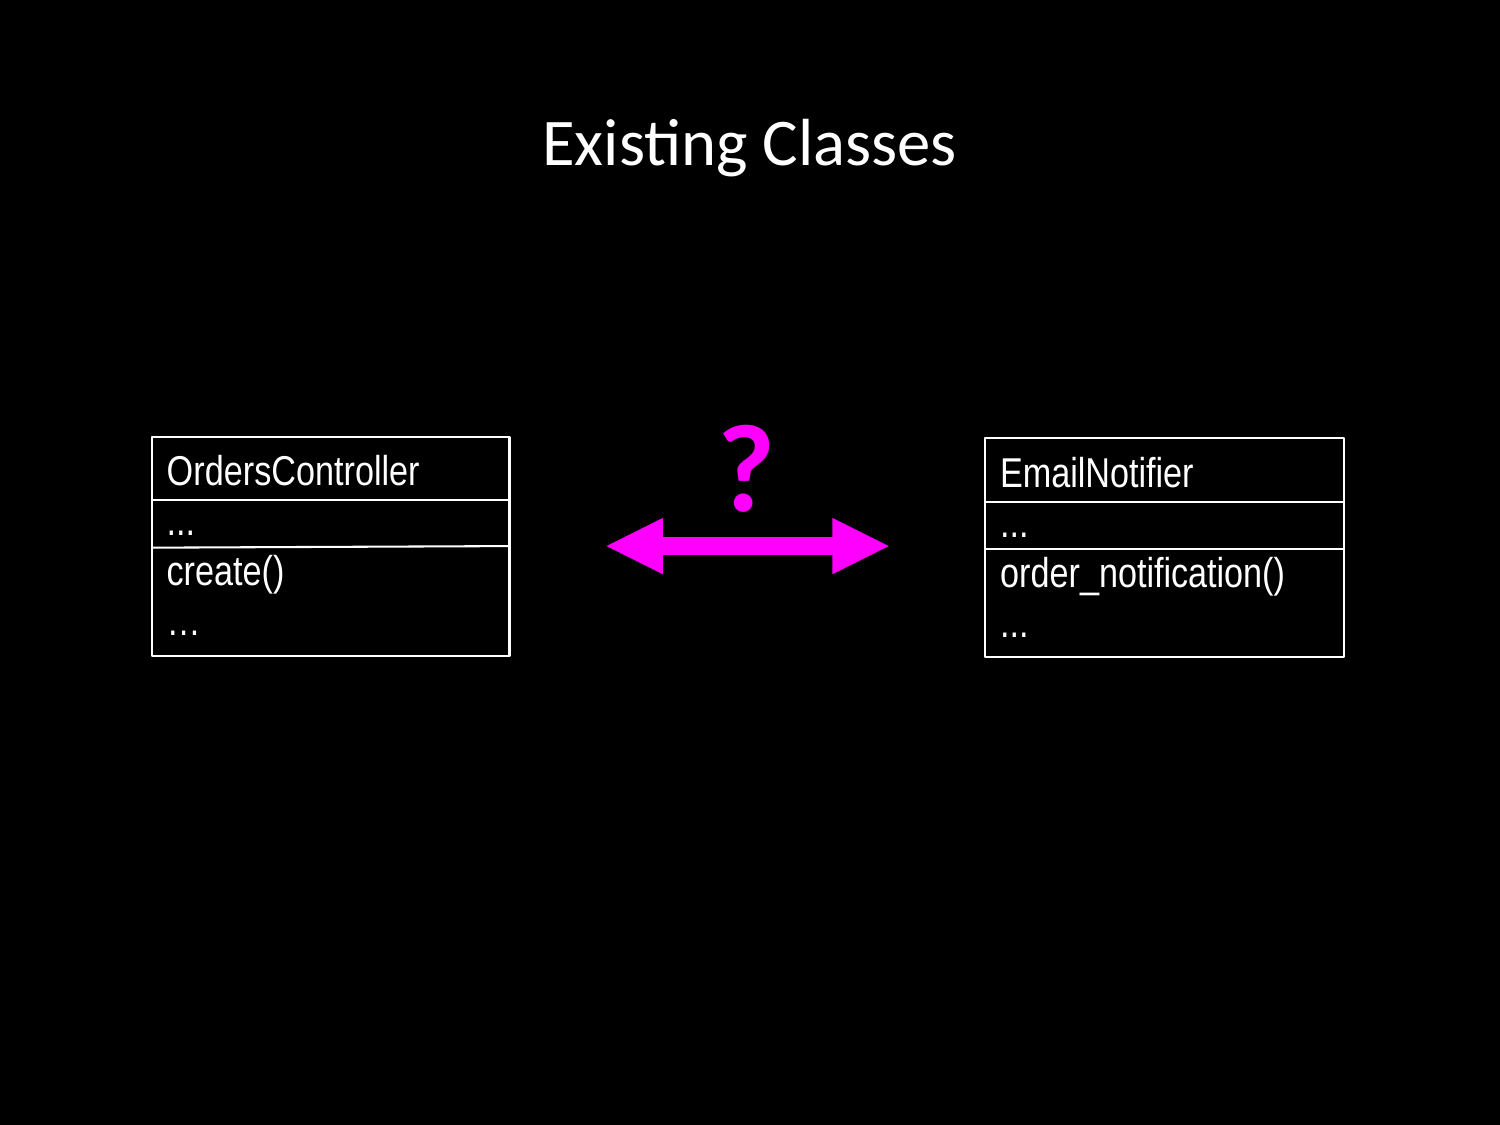

# Existing Classes
?
OrdersController
...
create()
…

EmailNotifier
...
order_notification()
...